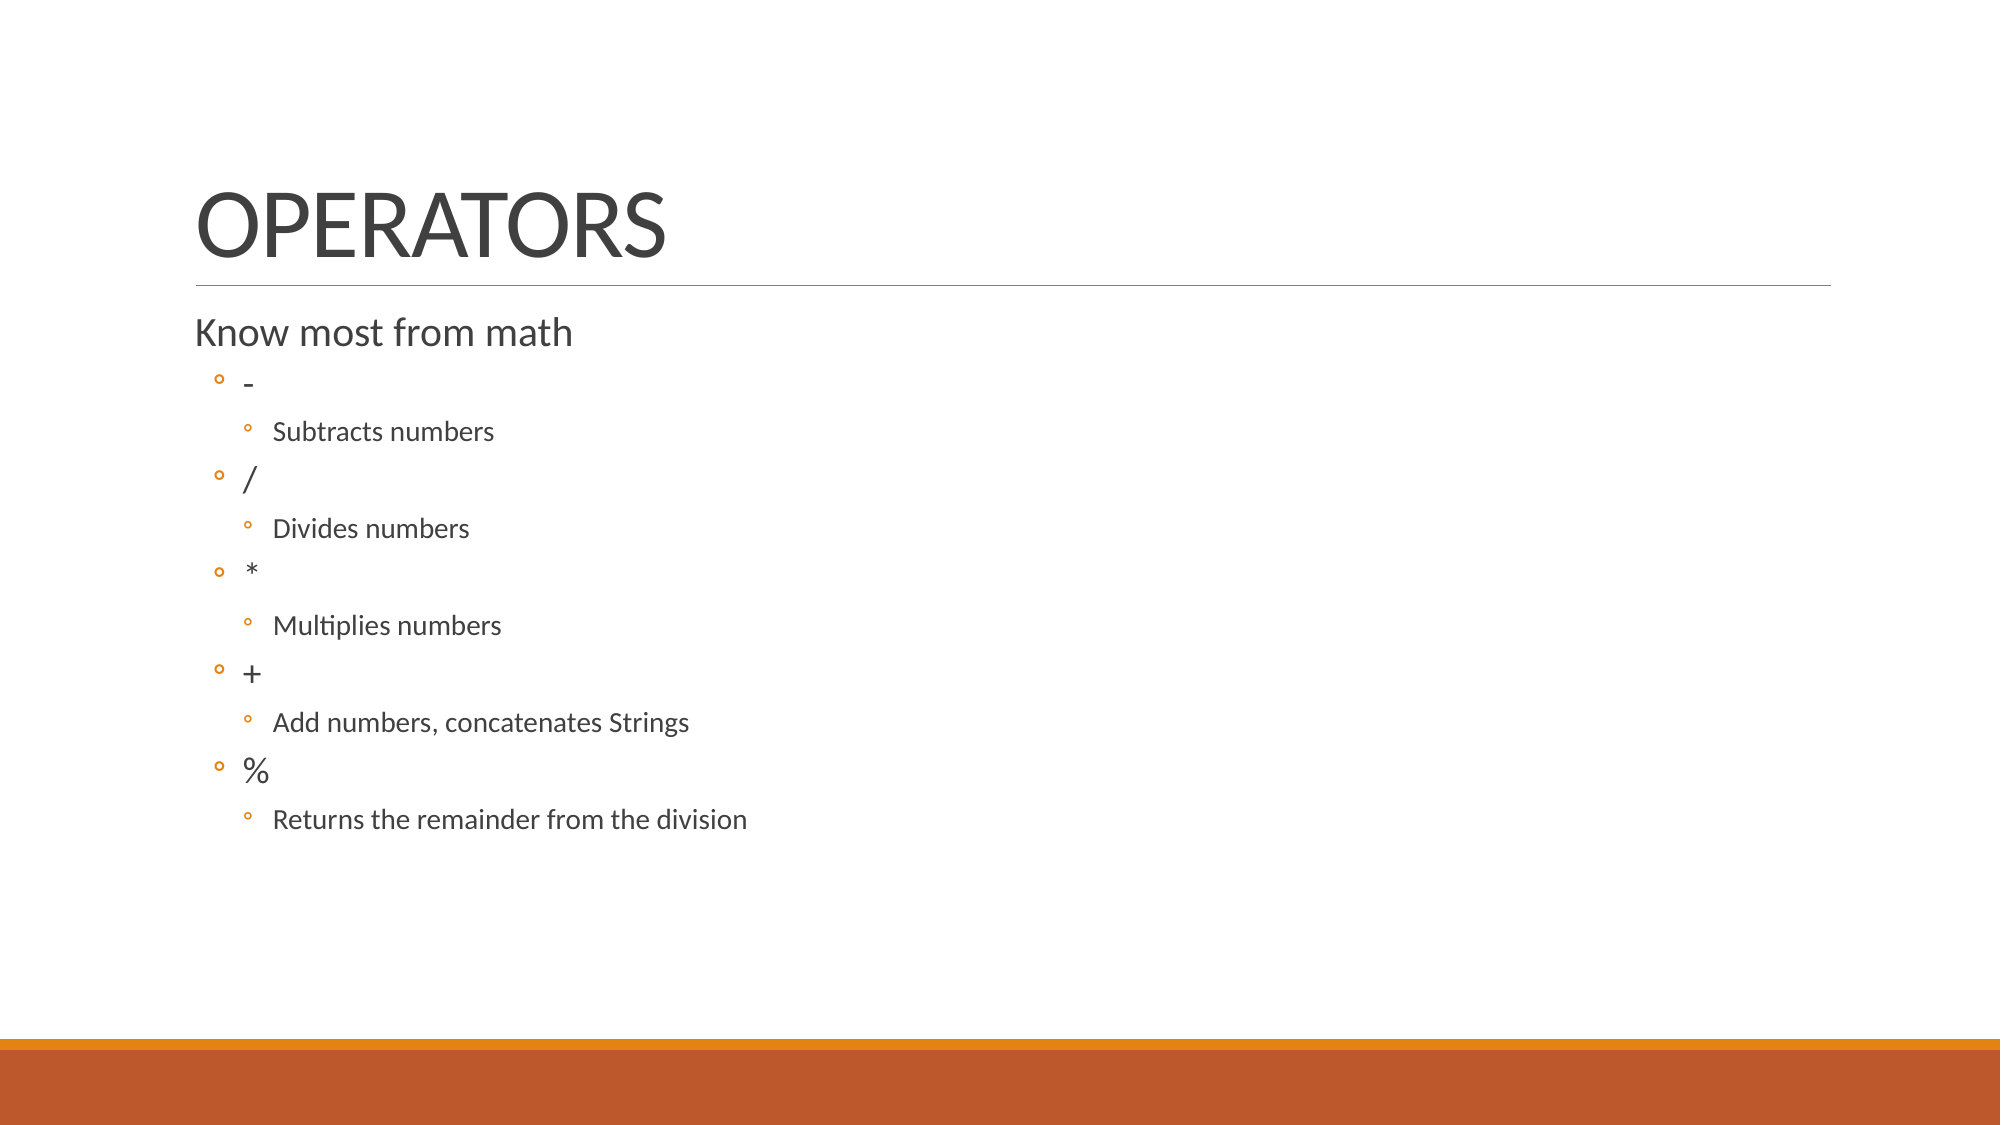

# OPERATORS
Know most from math
-
Subtracts numbers
/
Divides numbers
*
Multiplies numbers
+
Add numbers, concatenates Strings
%
Returns the remainder from the division